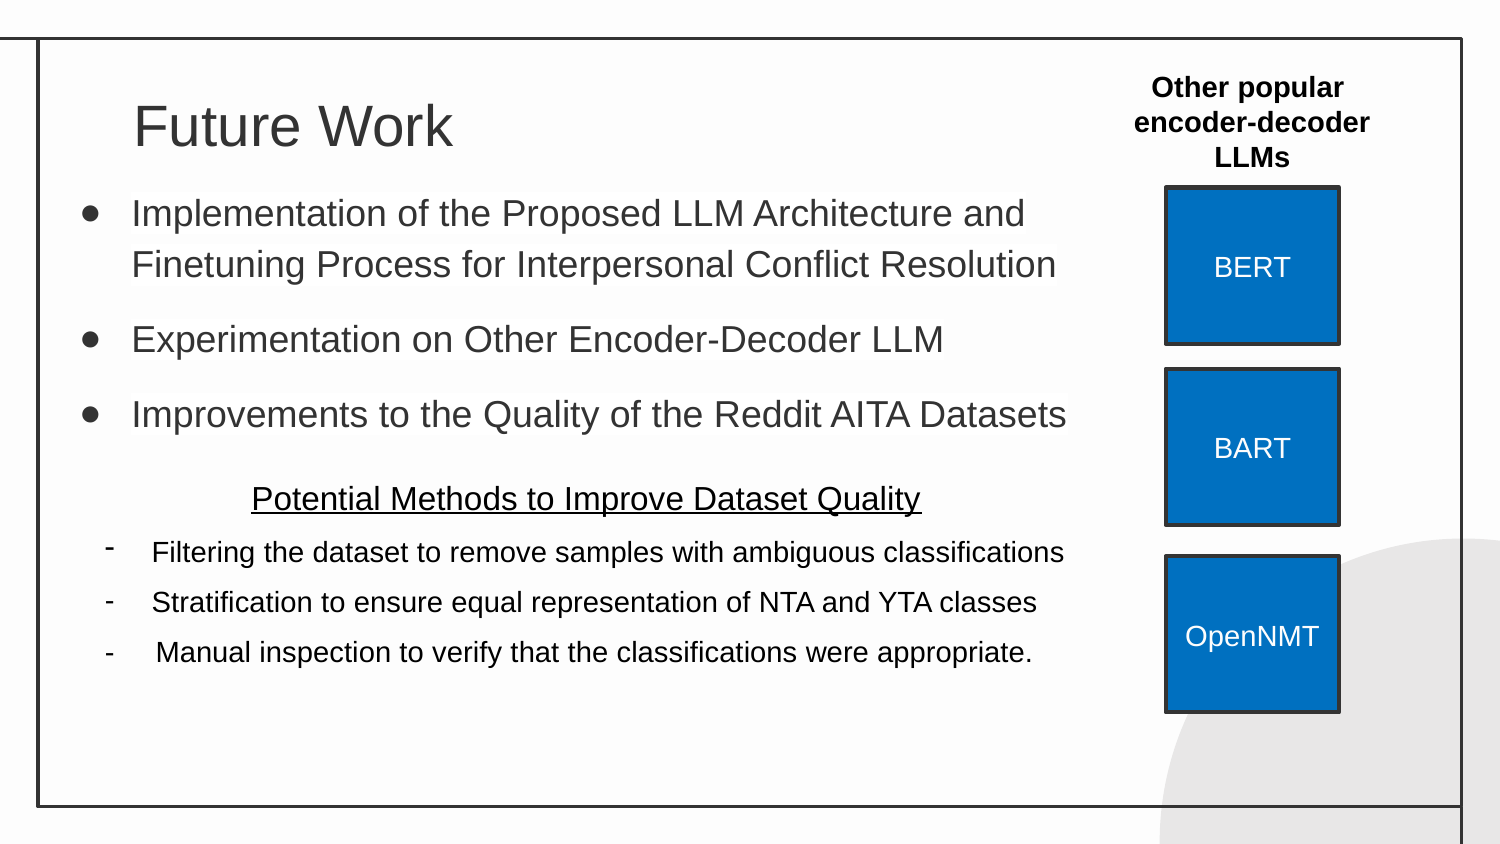

Other popular
encoder-decoder LLMs
BERT
BART
OpenNMT
# Future Work
Implementation of the Proposed LLM Architecture and Finetuning Process for Interpersonal Conflict Resolution

Experimentation on Other Encoder-Decoder LLM

Improvements to the Quality of the Reddit AITA Datasets
Potential Methods to Improve Dataset Quality
Filtering the dataset to remove samples with ambiguous classifications

Stratification to ensure equal representation of NTA and YTA classes
-     Manual inspection to verify that the classifications were appropriate.